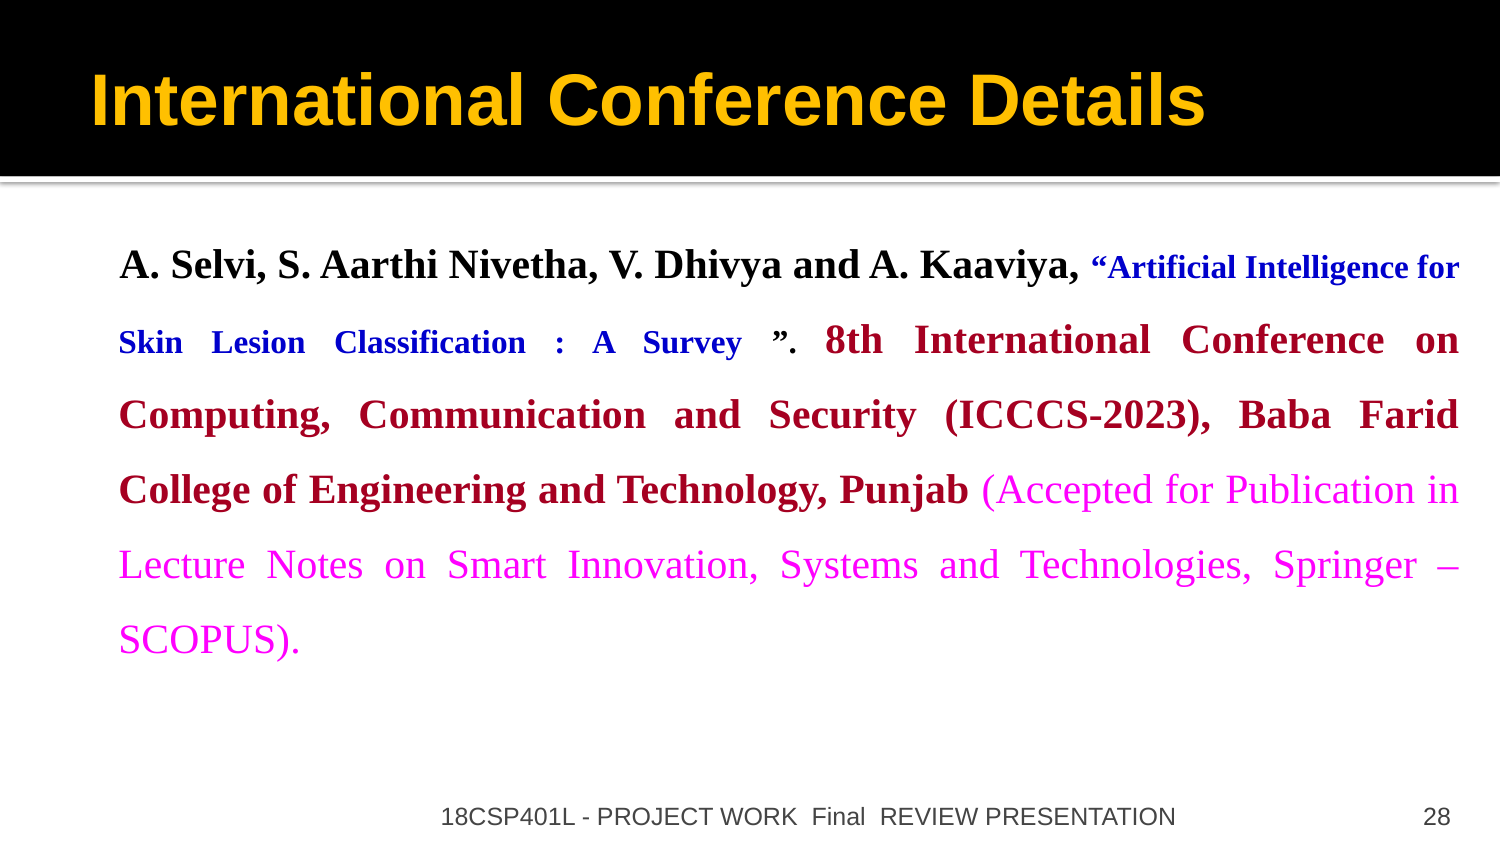

# International Conference Details
     A. Selvi, S. Aarthi Nivetha, V. Dhivya and A. Kaaviya, “Artificial Intelligence for Skin Lesion Classification : A Survey ”. 8th International Conference on Computing, Communication and Security (ICCCS-2023), Baba Farid College of Engineering and Technology, Punjab (Accepted for Publication in Lecture Notes on Smart Innovation, Systems and Technologies, Springer – SCOPUS).

18CSP401L - PROJECT WORK  Final  REVIEW PRESENTATION
28